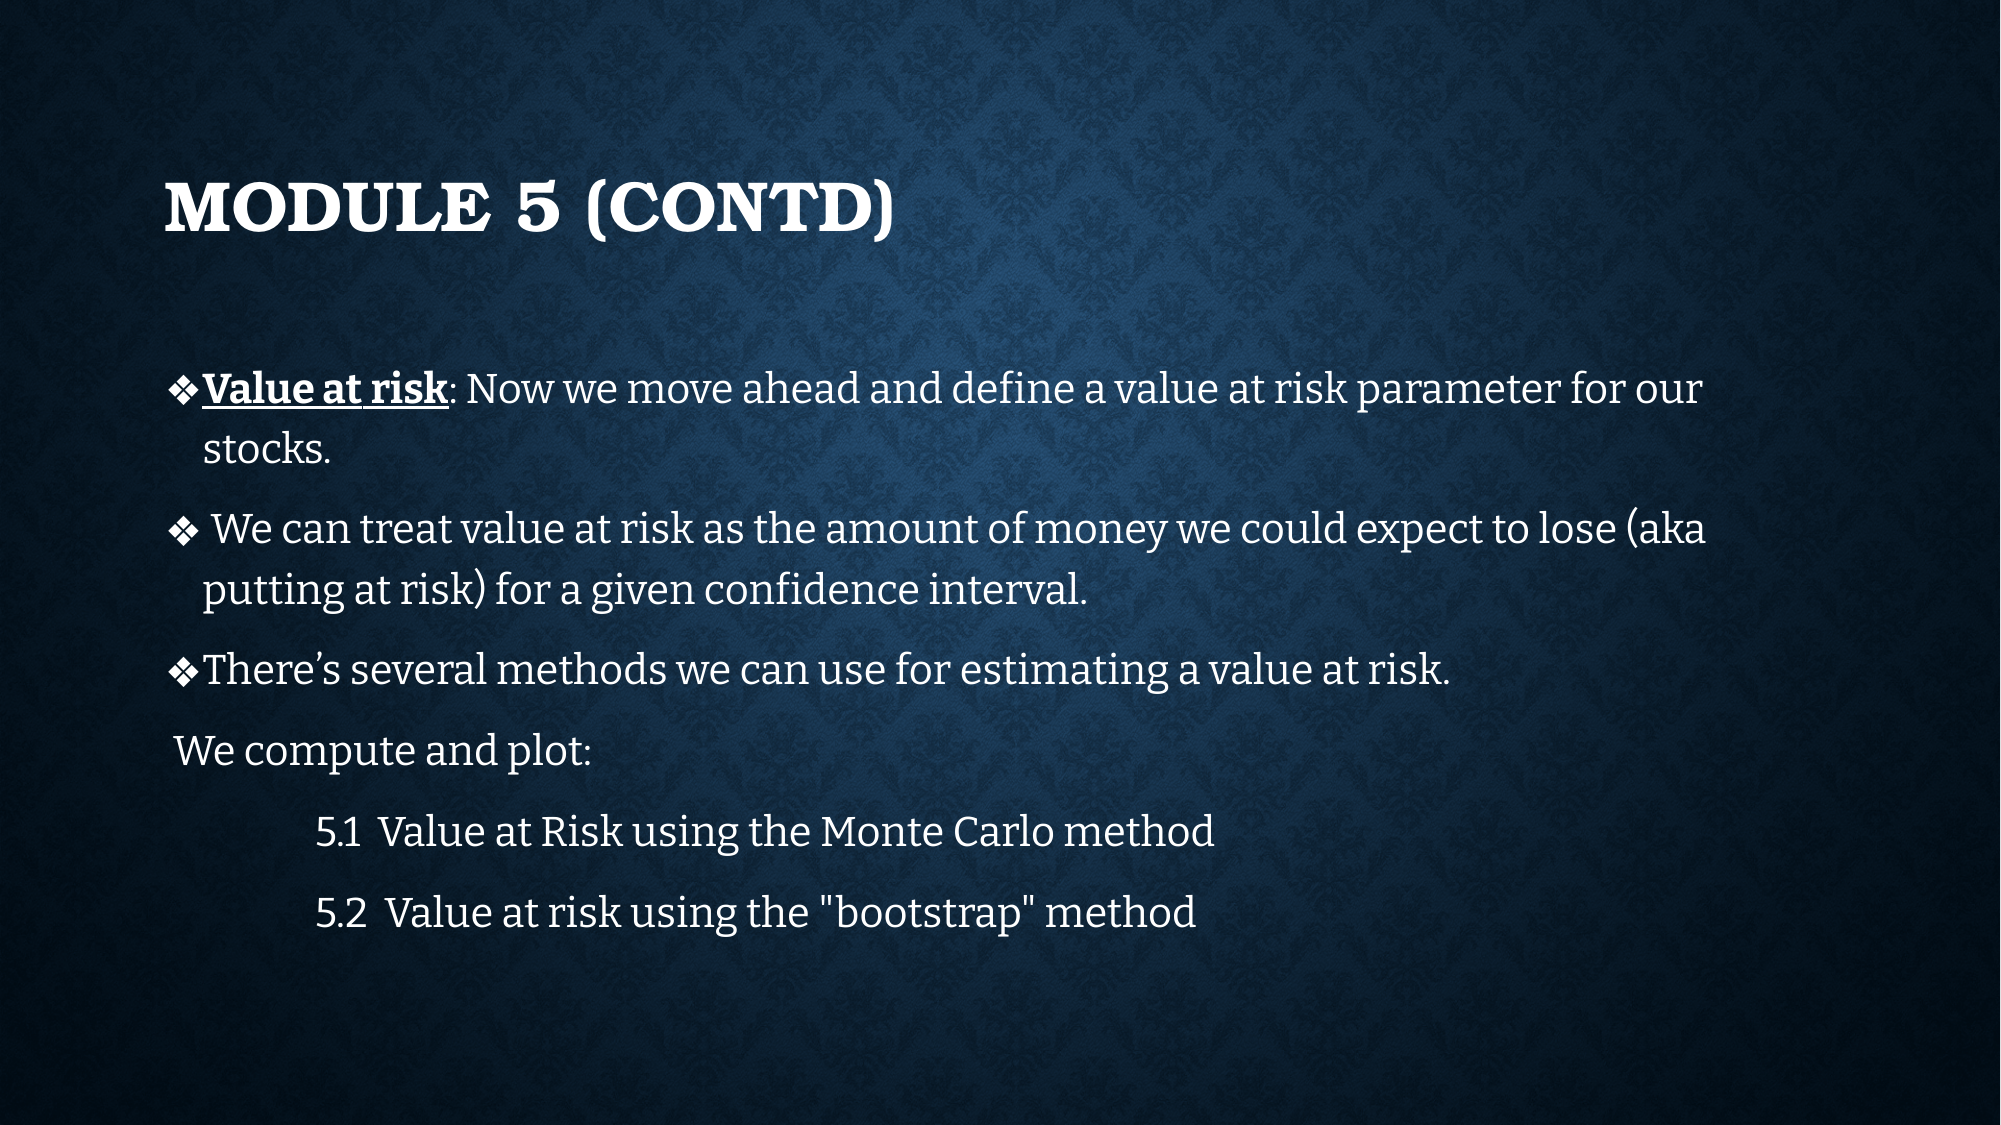

# MODULE 5 (CONTD)
Value at risk: Now we move ahead and define a value at risk parameter for our stocks.
 We can treat value at risk as the amount of money we could expect to lose (aka putting at risk) for a given confidence interval.
There’s several methods we can use for estimating a value at risk.
 We compute and plot:
	5.1  Value at Risk using the Monte Carlo method
	5.2  Value at risk using the "bootstrap" method